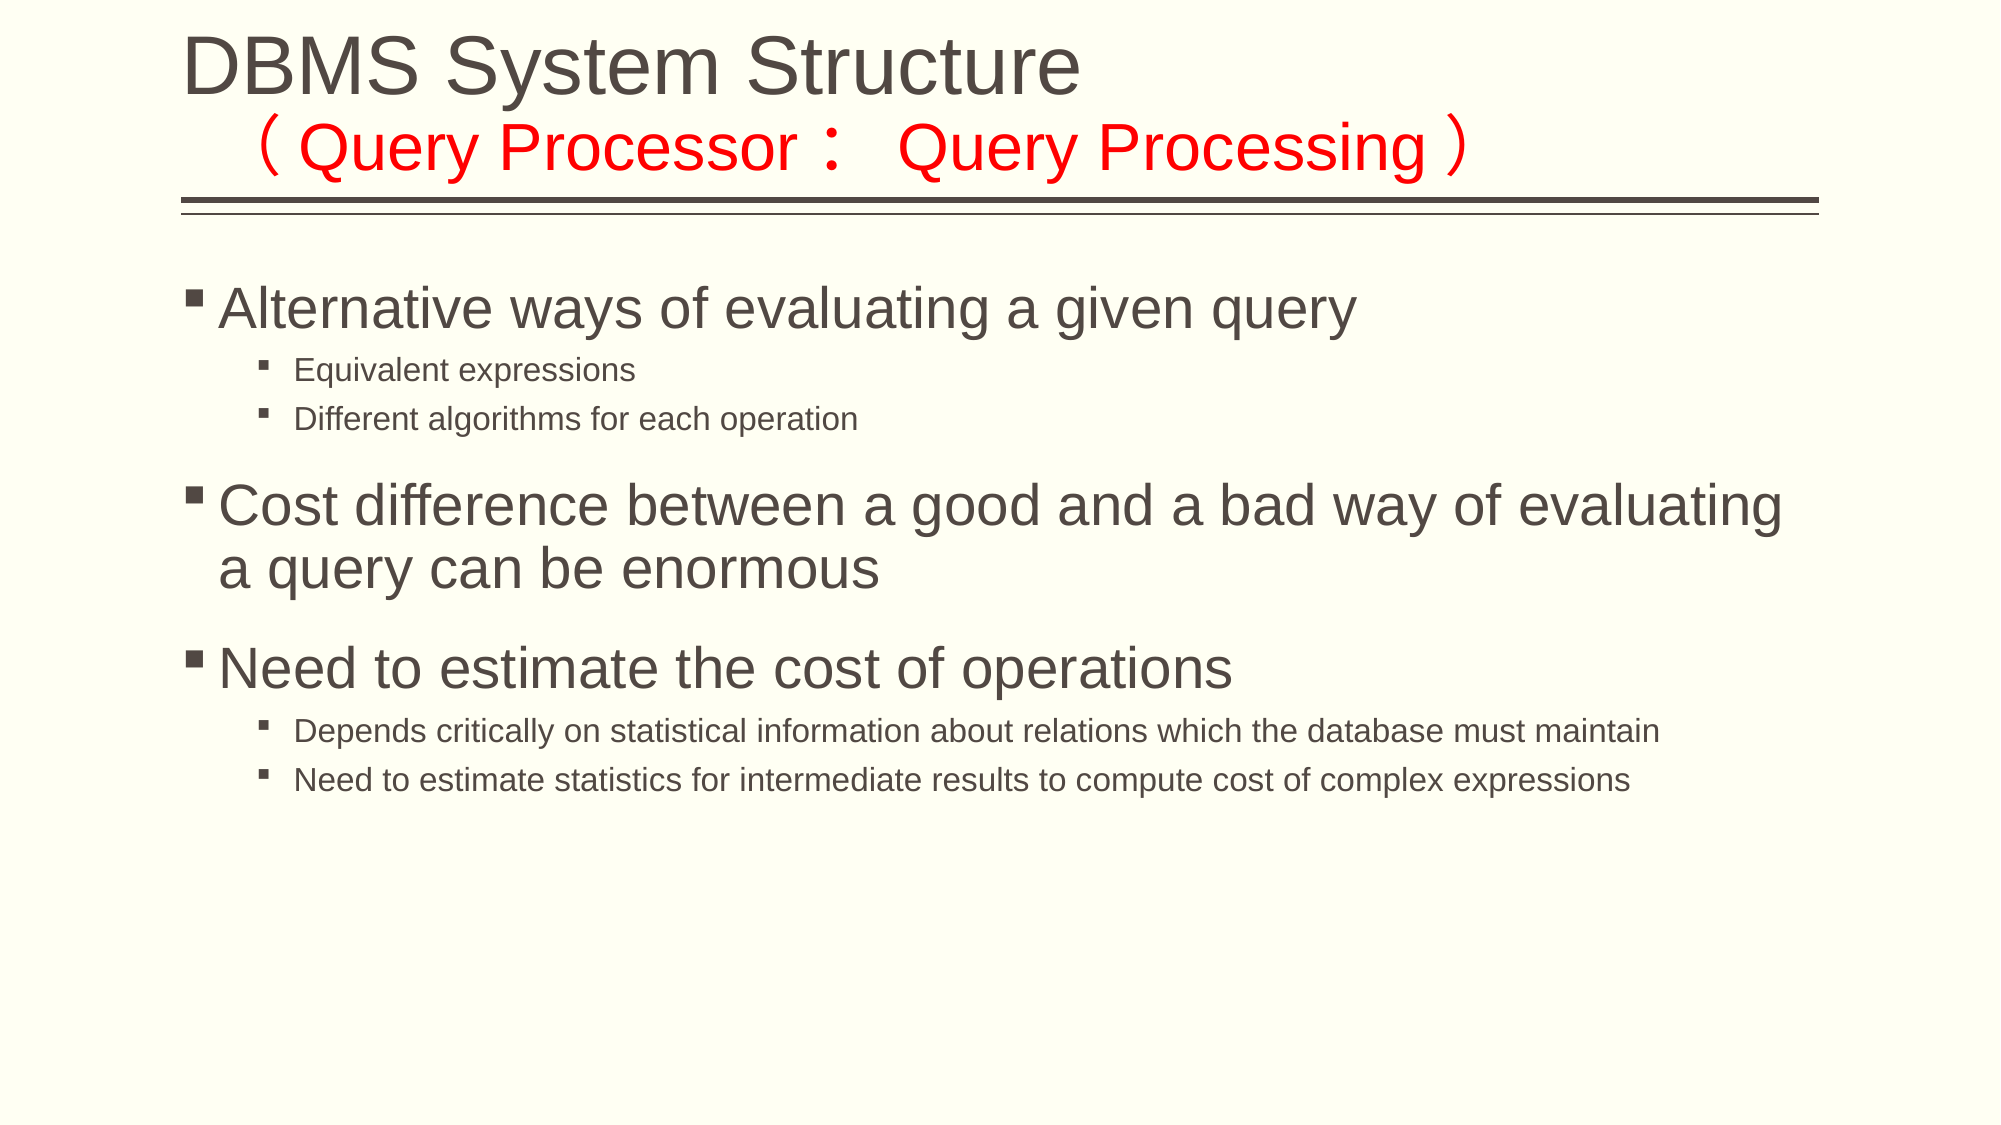

# DBMS System Structure （Query Processor：Query Processing）
Alternative ways of evaluating a given query
Equivalent expressions
Different algorithms for each operation
Cost difference between a good and a bad way of evaluating a query can be enormous
Need to estimate the cost of operations
Depends critically on statistical information about relations which the database must maintain
Need to estimate statistics for intermediate results to compute cost of complex expressions